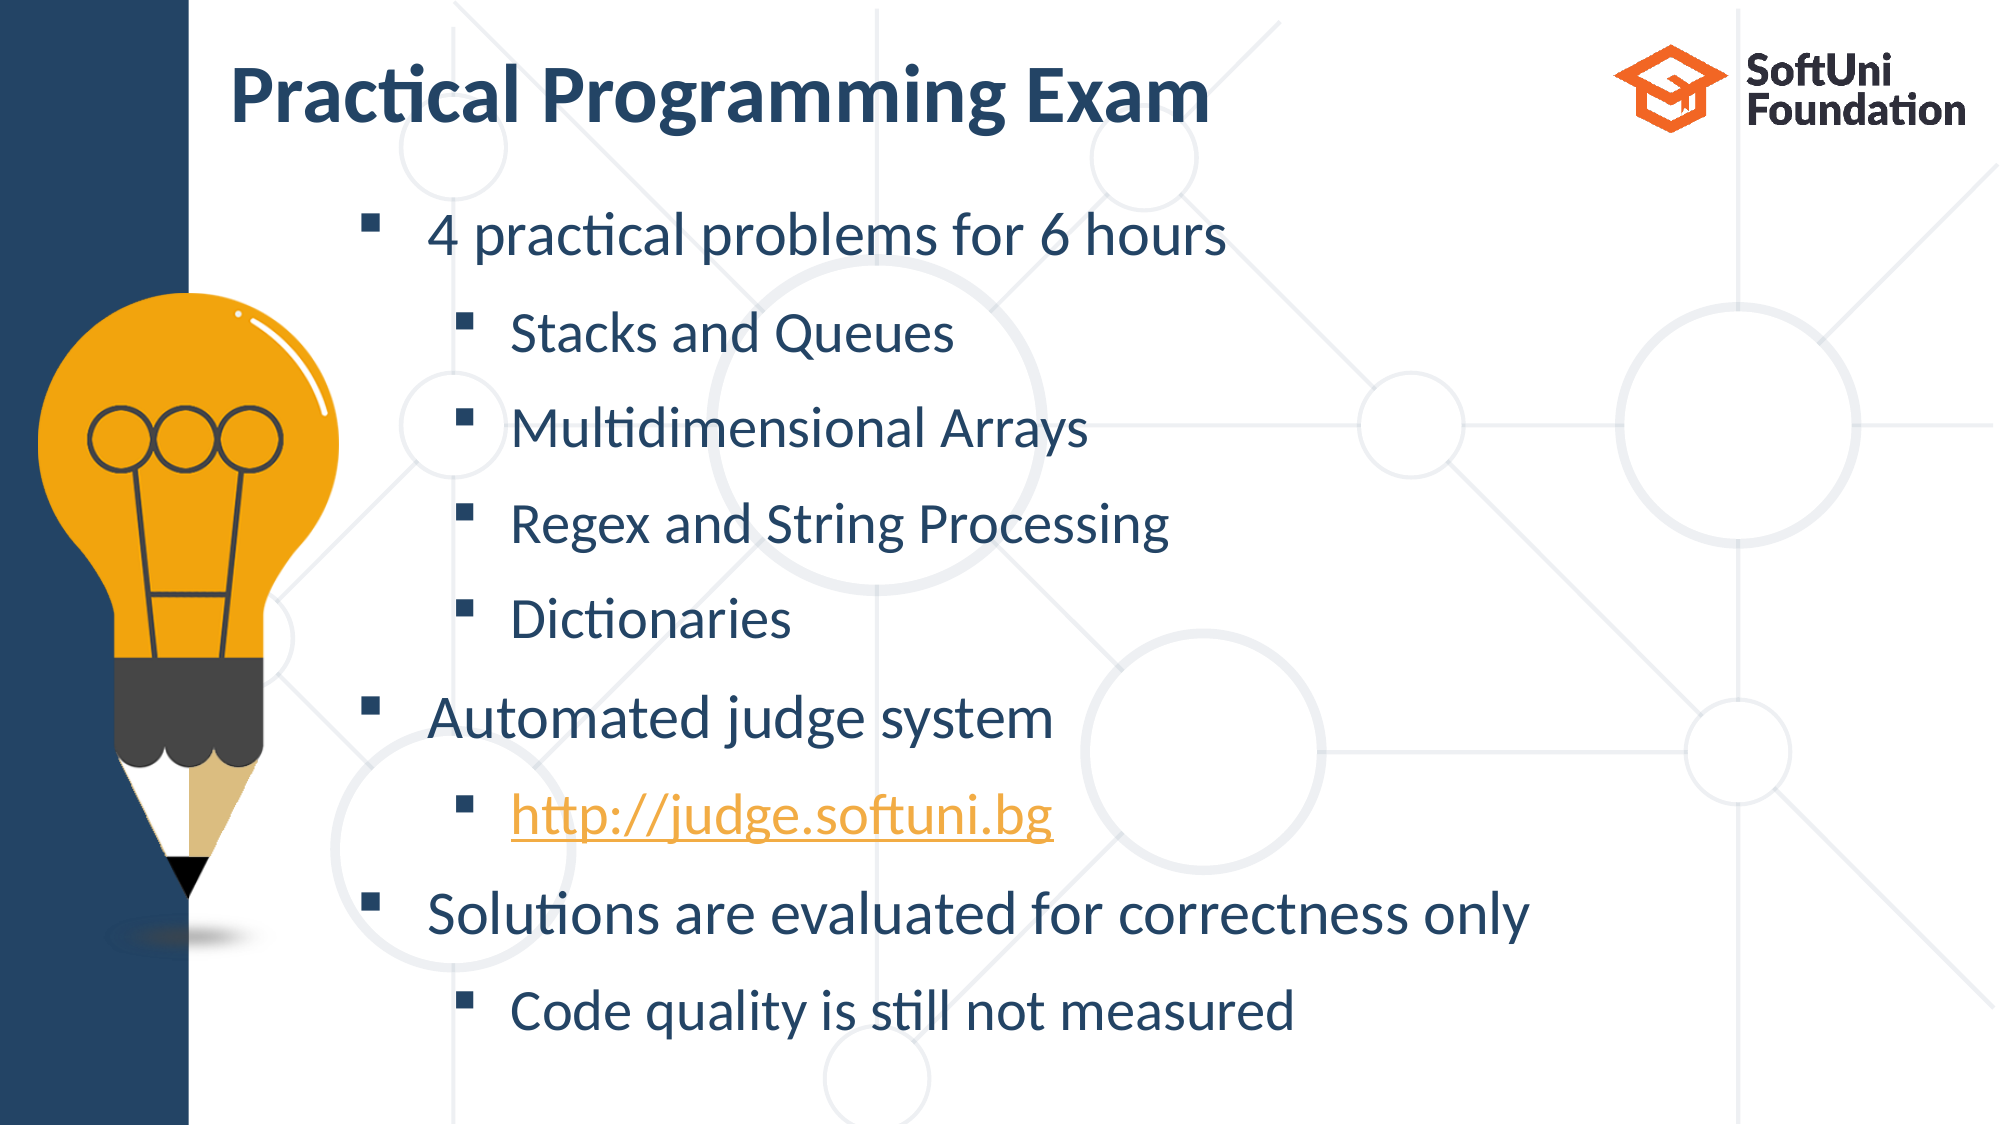

# Practical Programming Exam
4 practical problems for 6 hours
Stacks and Queues
Multidimensional Arrays
Regex and String Processing
Dictionaries
Automated judge system
http://judge.softuni.bg
Solutions are evaluated for correctness only
Code quality is still not measured